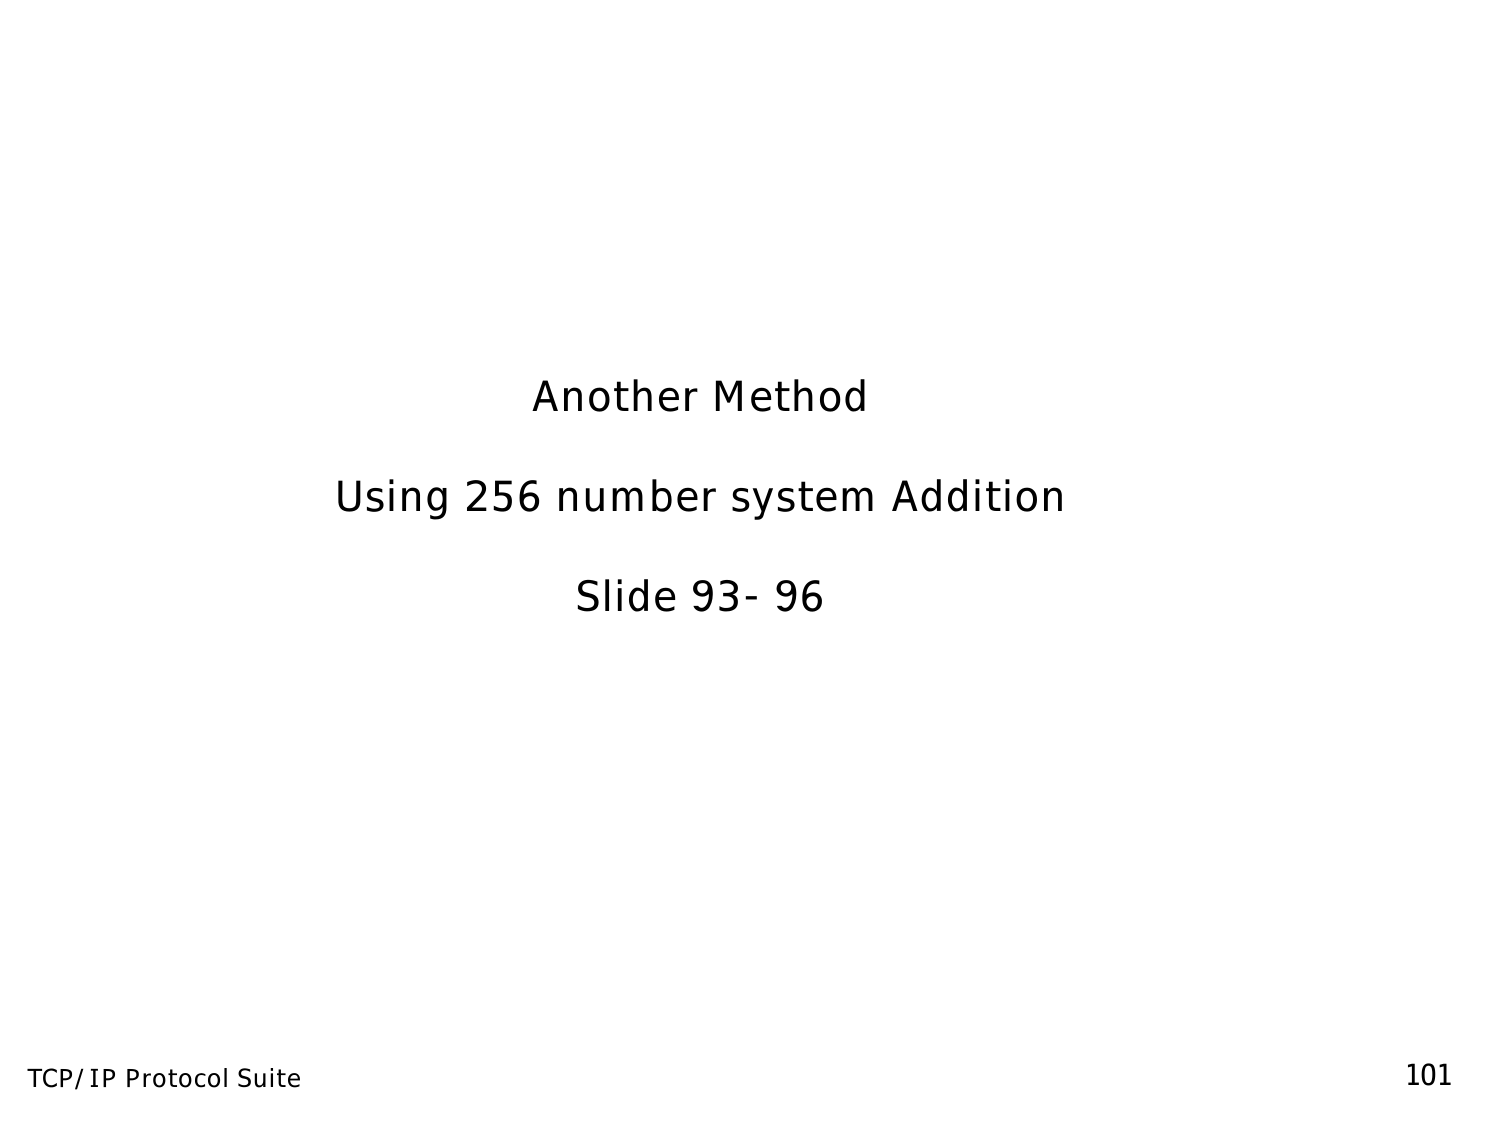

Another Method

Using 256 number system Addition

Slide 93- 96
101
TCP/IP Protocol Suite